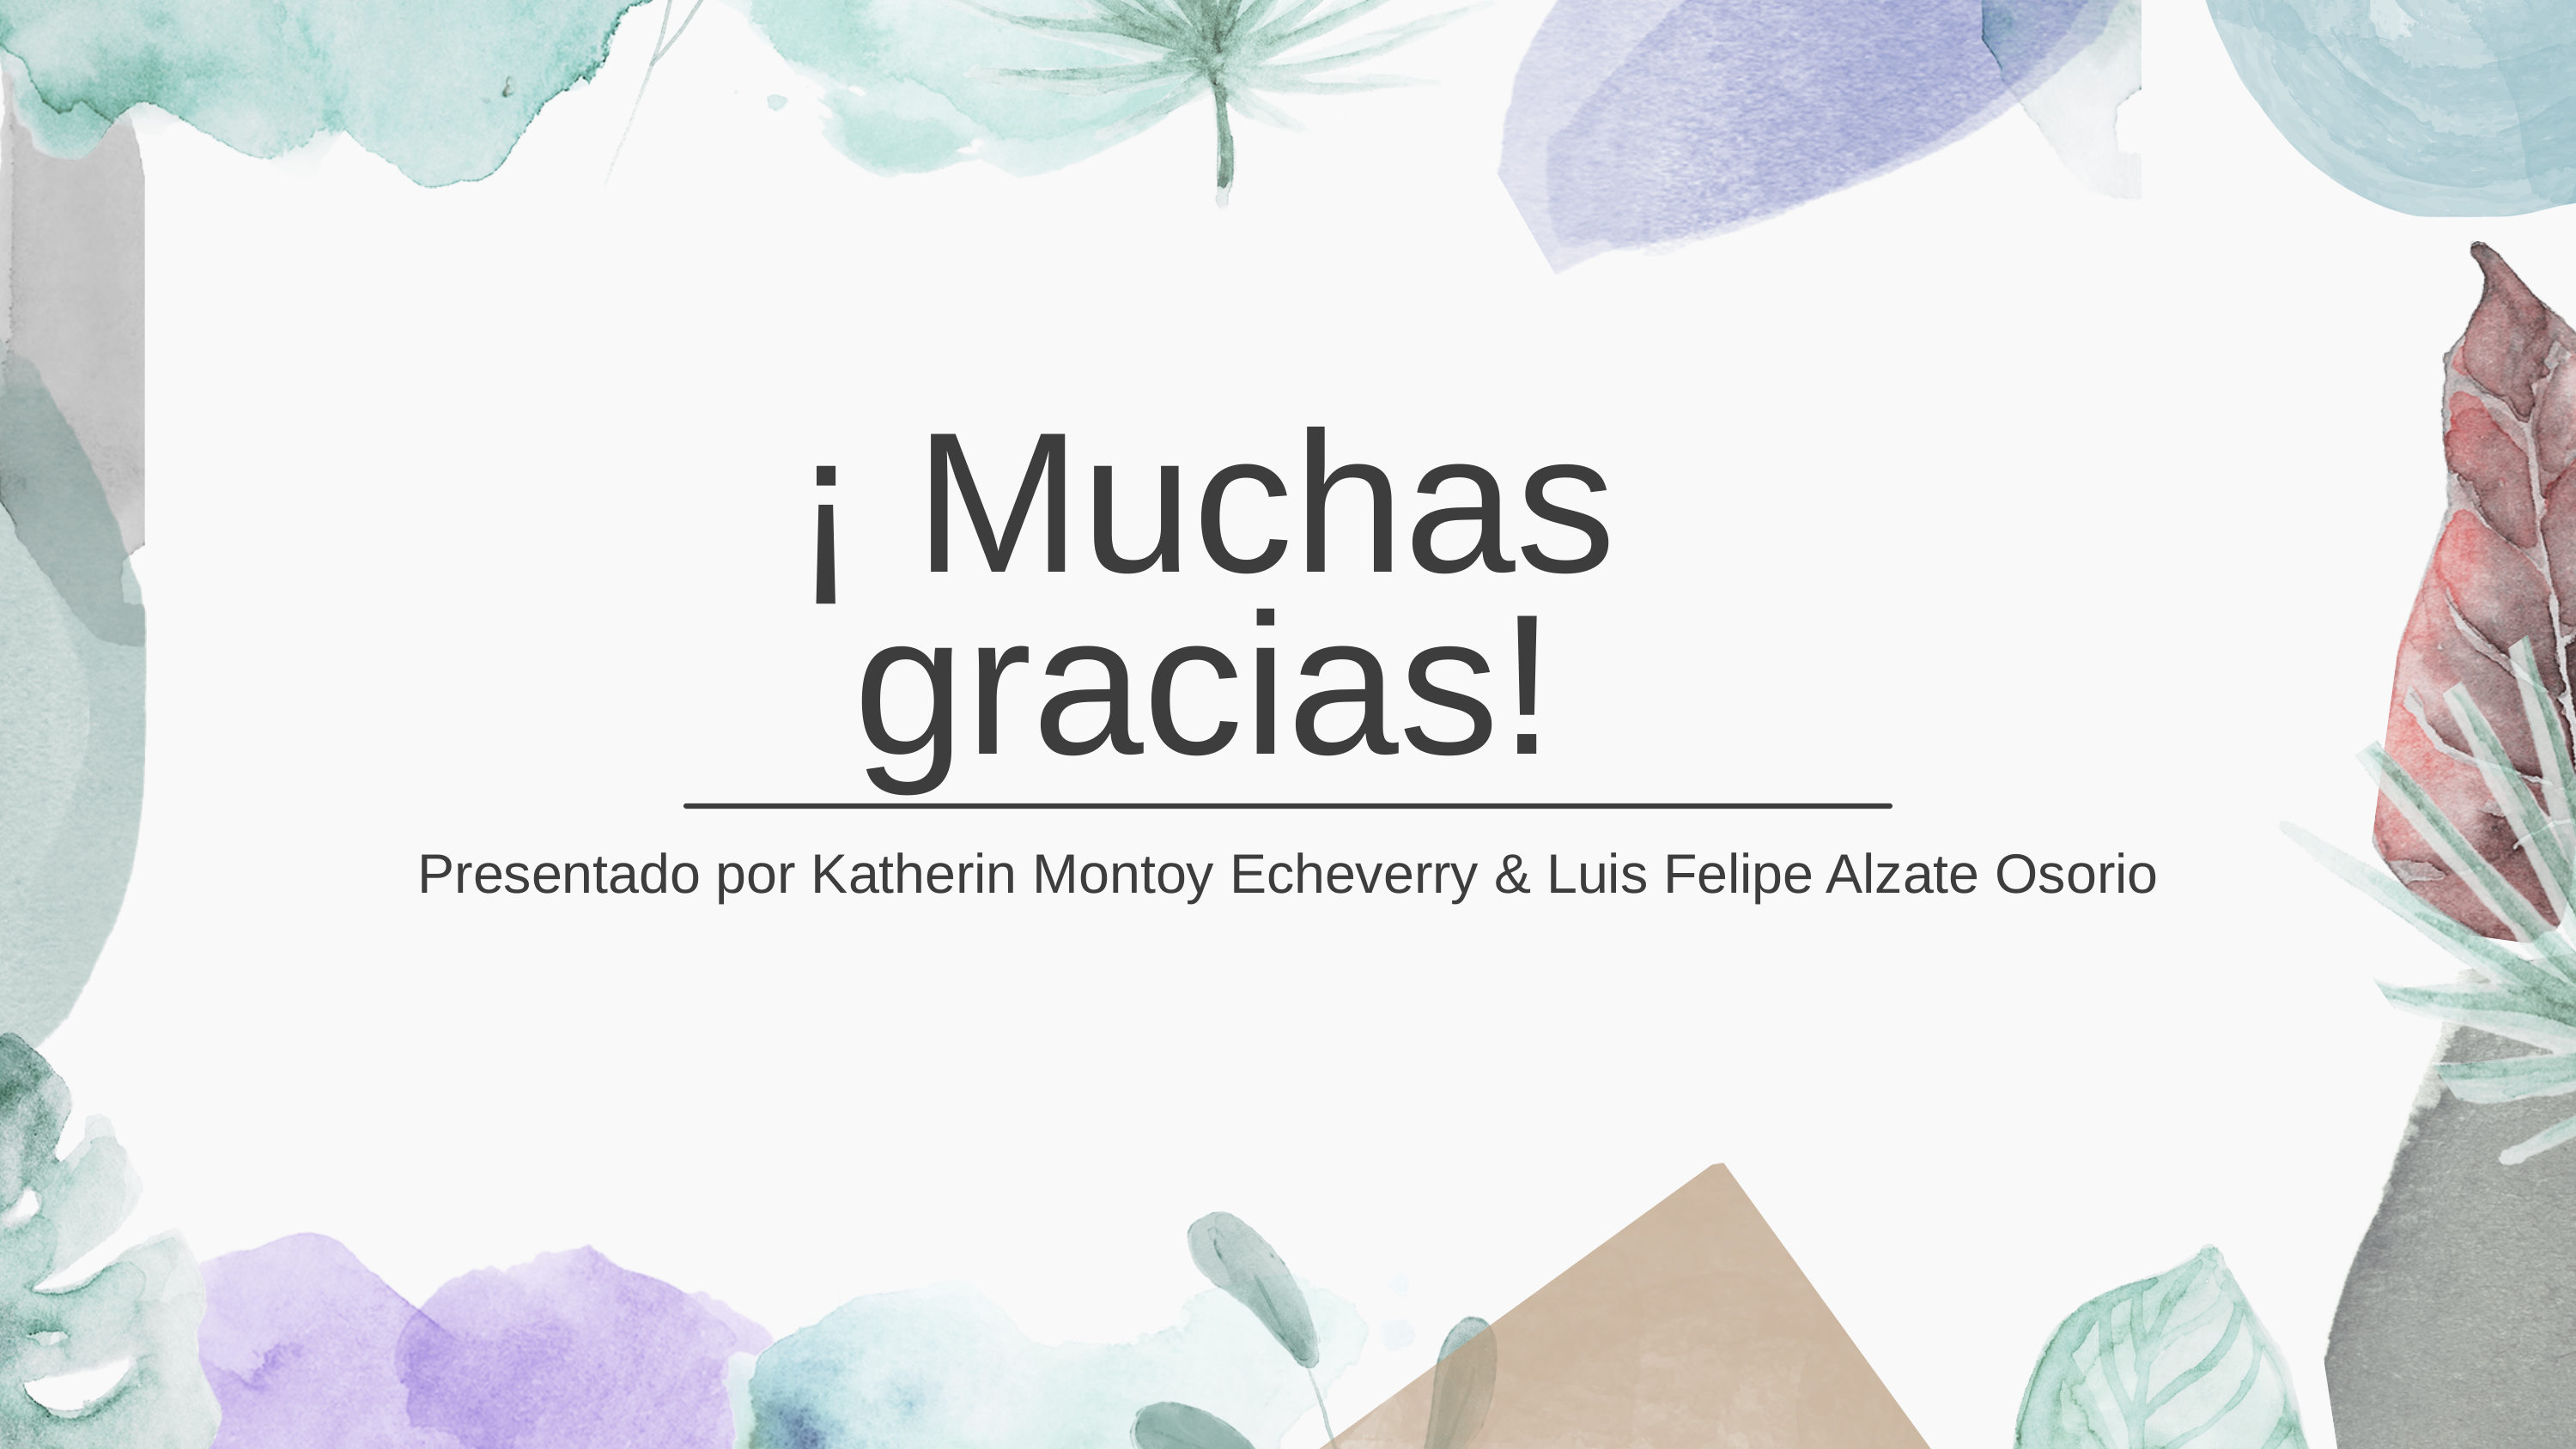

¡ Muchas gracias!

Presentado por Katherin Montoy Echeverry & Luis Felipe Alzate Osorio